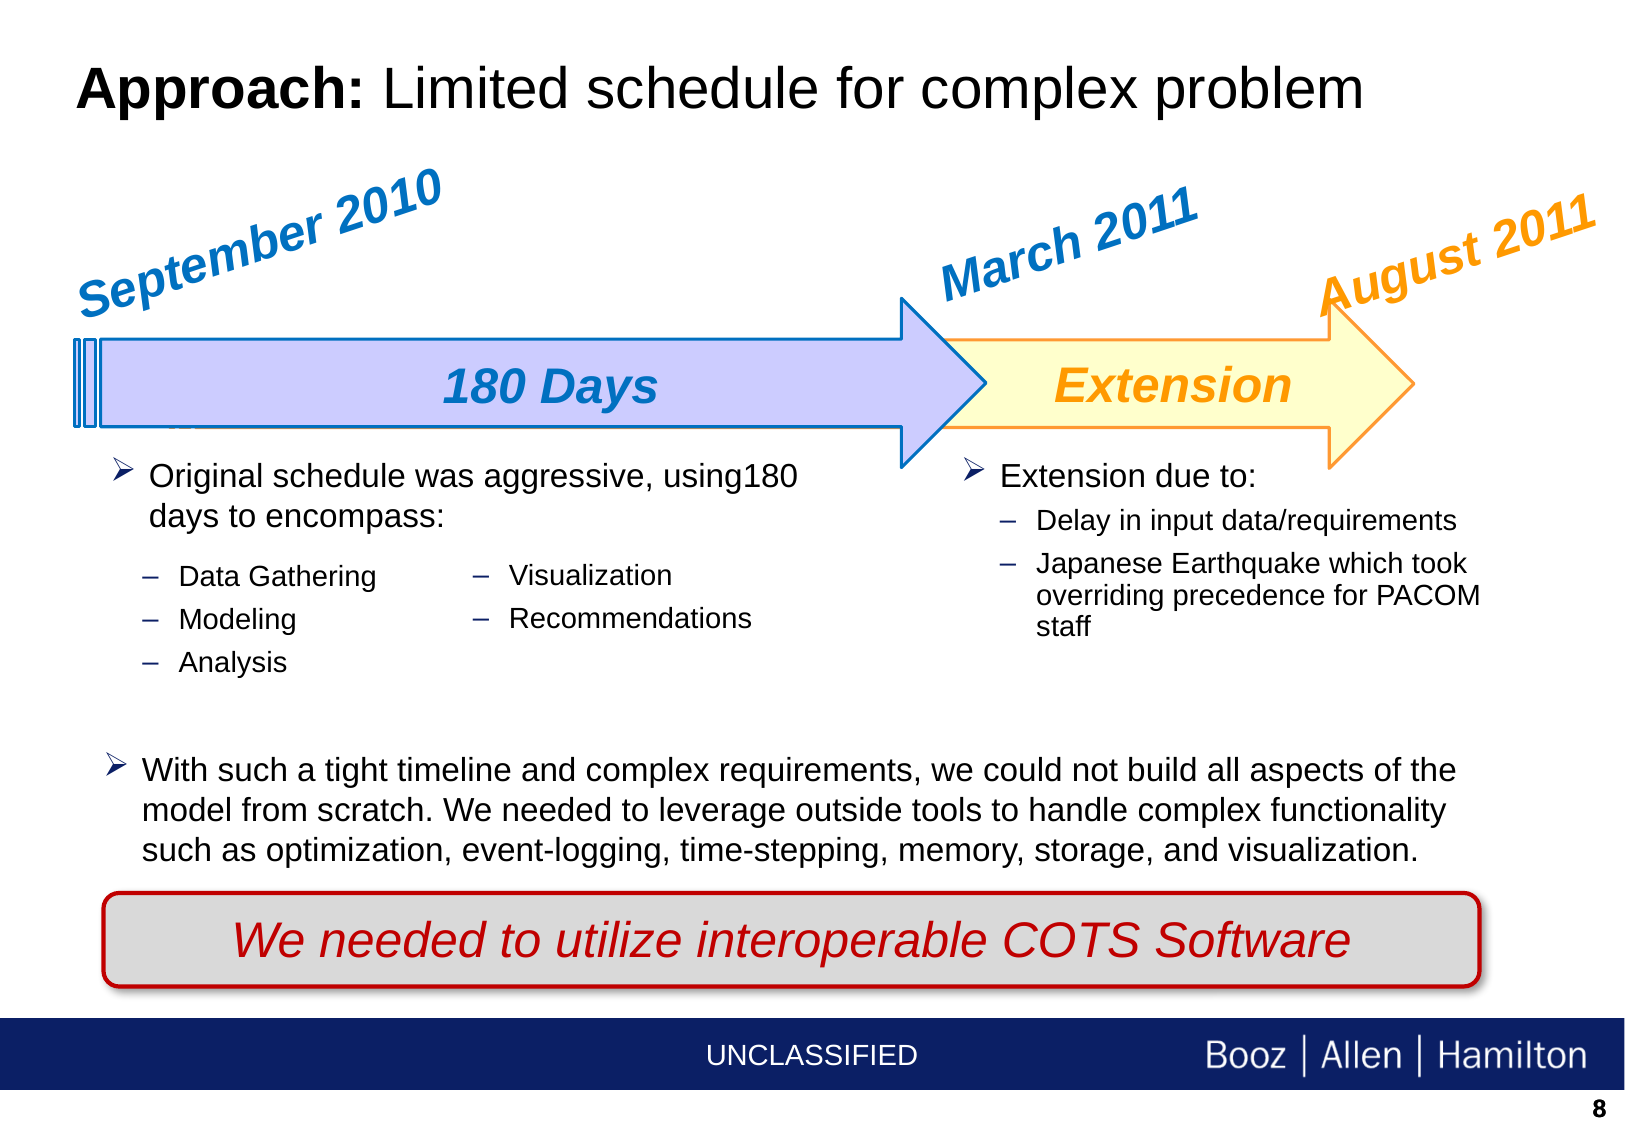

Approach: Limited schedule for complex problem
September 2010
March 2011
August 2011

Extension
180 Days
Original schedule was aggressive, using180 days to encompass:
Extension due to:
Delay in input data/requirements
Japanese Earthquake which took overriding precedence for PACOM staff
Visualization
Recommendations
Data Gathering
Modeling
Analysis
With such a tight timeline and complex requirements, we could not build all aspects of the model from scratch. We needed to leverage outside tools to handle complex functionality such as optimization, event-logging, time-stepping, memory, storage, and visualization.

We needed to utilize interoperable COTS Software